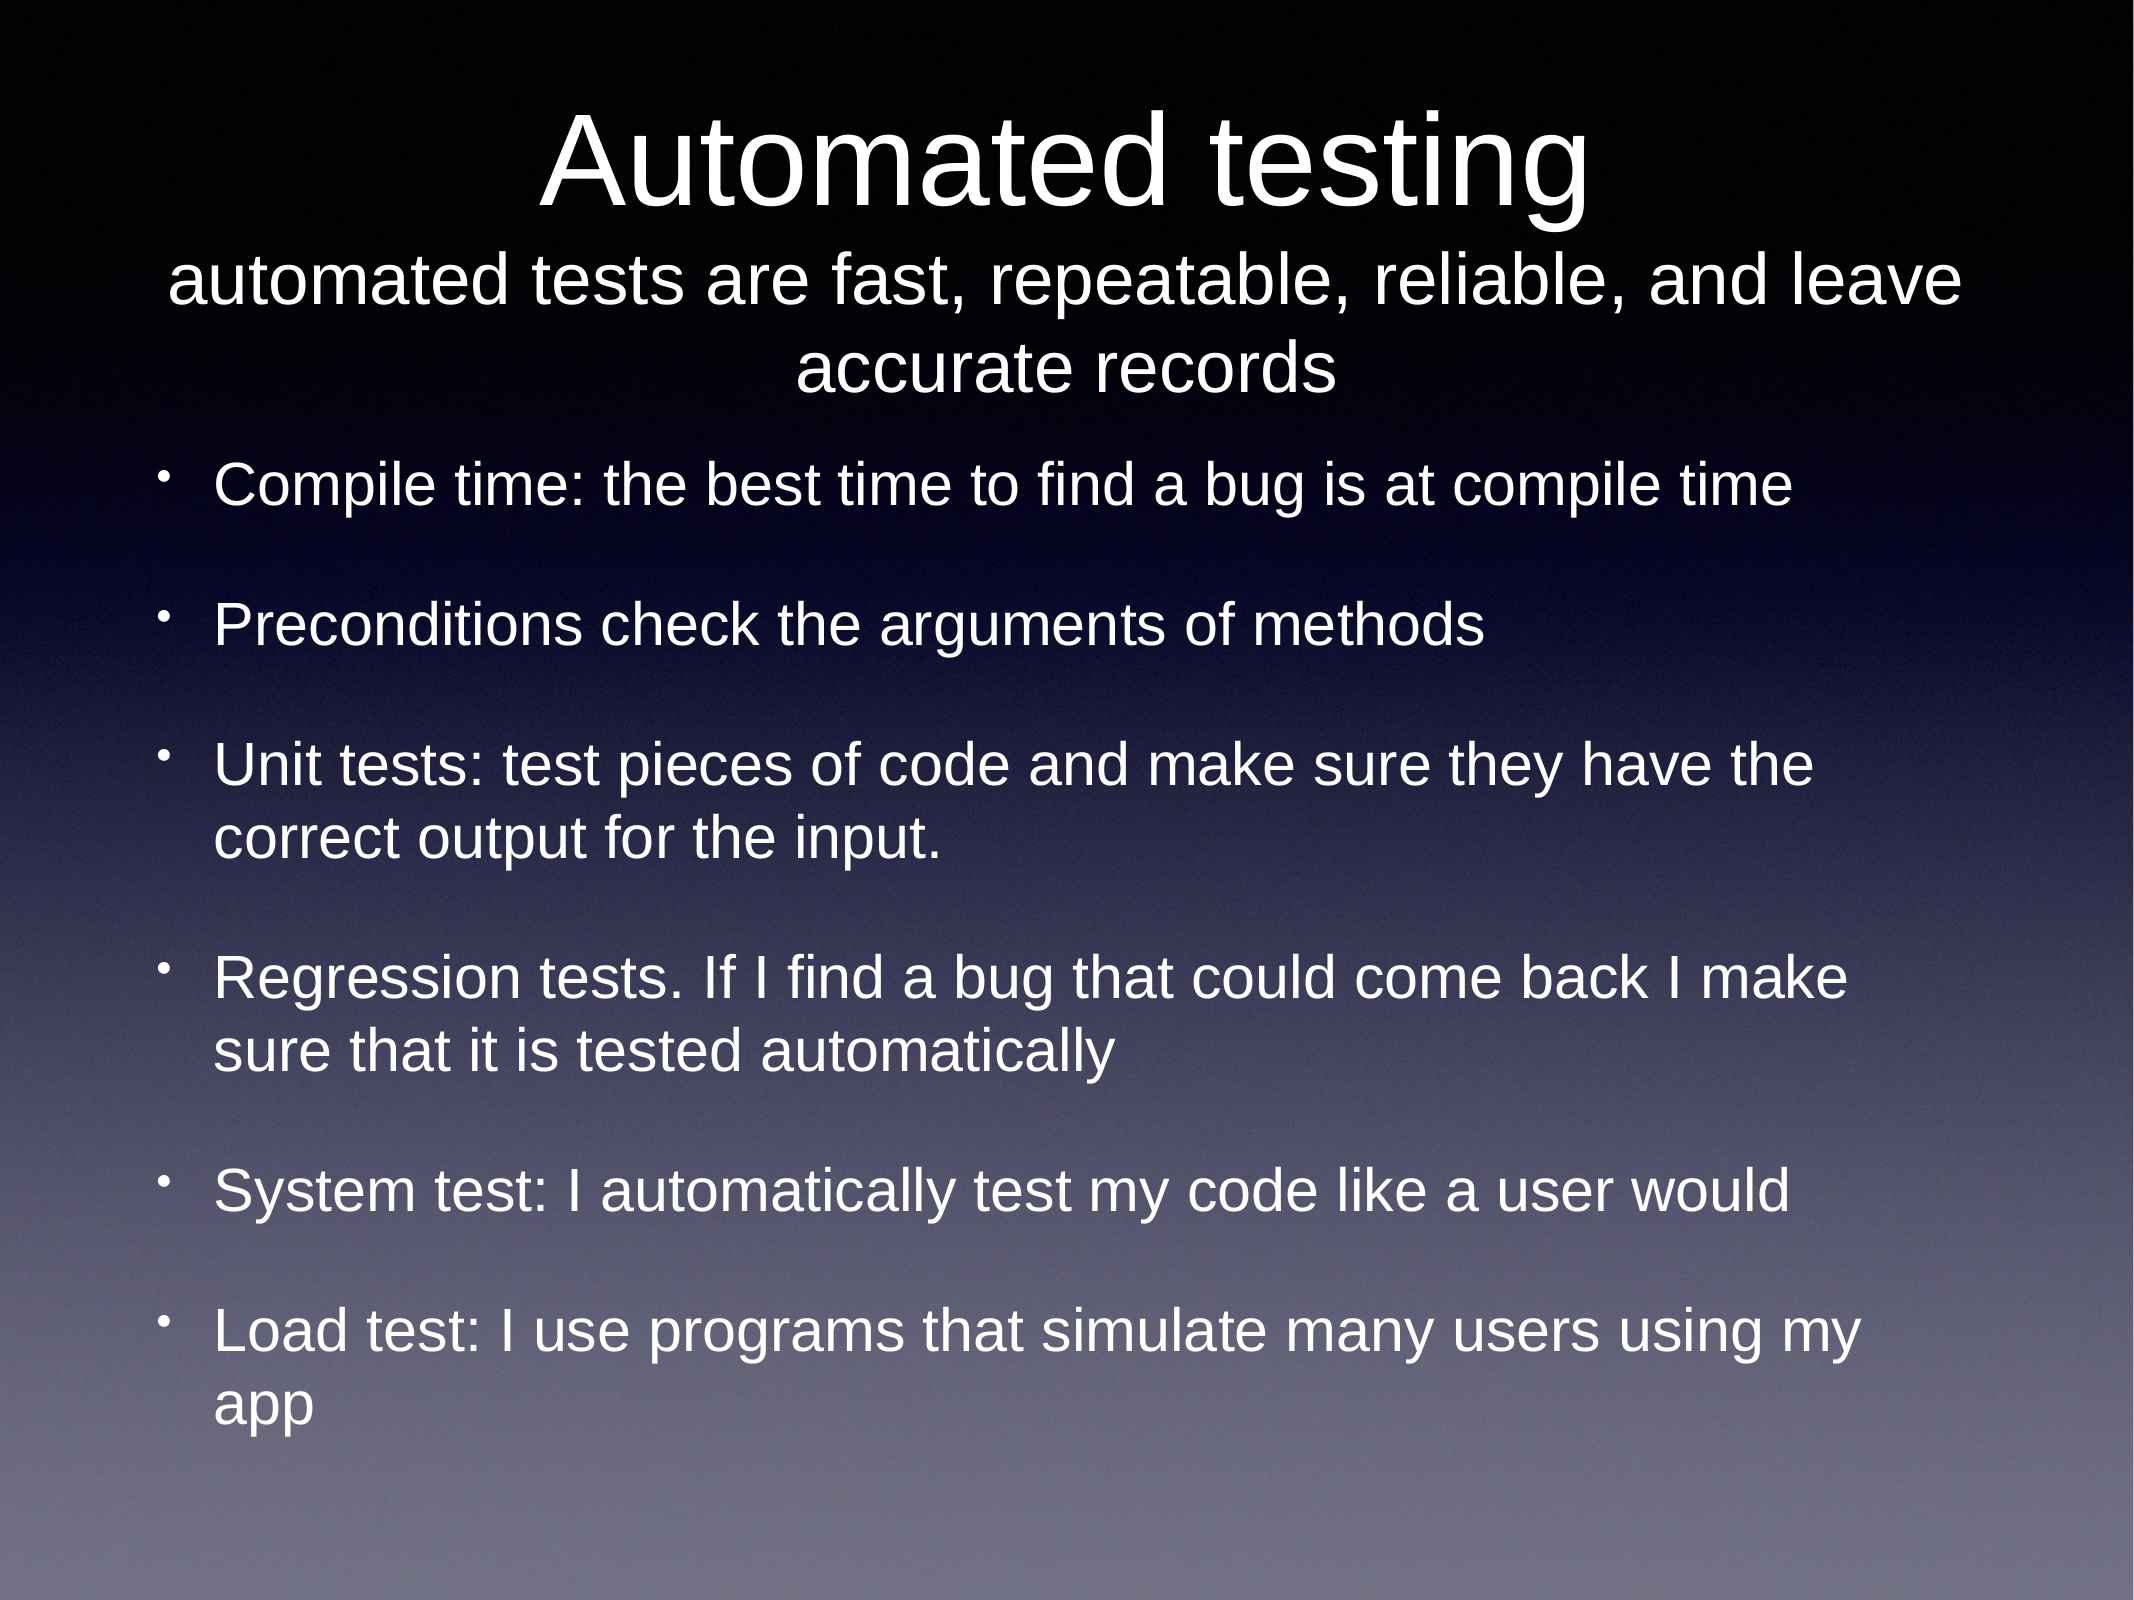

# Automated testing
automated tests are fast, repeatable, reliable, and leave accurate records
Compile time: the best time to find a bug is at compile time
Preconditions check the arguments of methods
Unit tests: test pieces of code and make sure they have the correct output for the input.
Regression tests. If I find a bug that could come back I make sure that it is tested automatically
System test: I automatically test my code like a user would
Load test: I use programs that simulate many users using my app